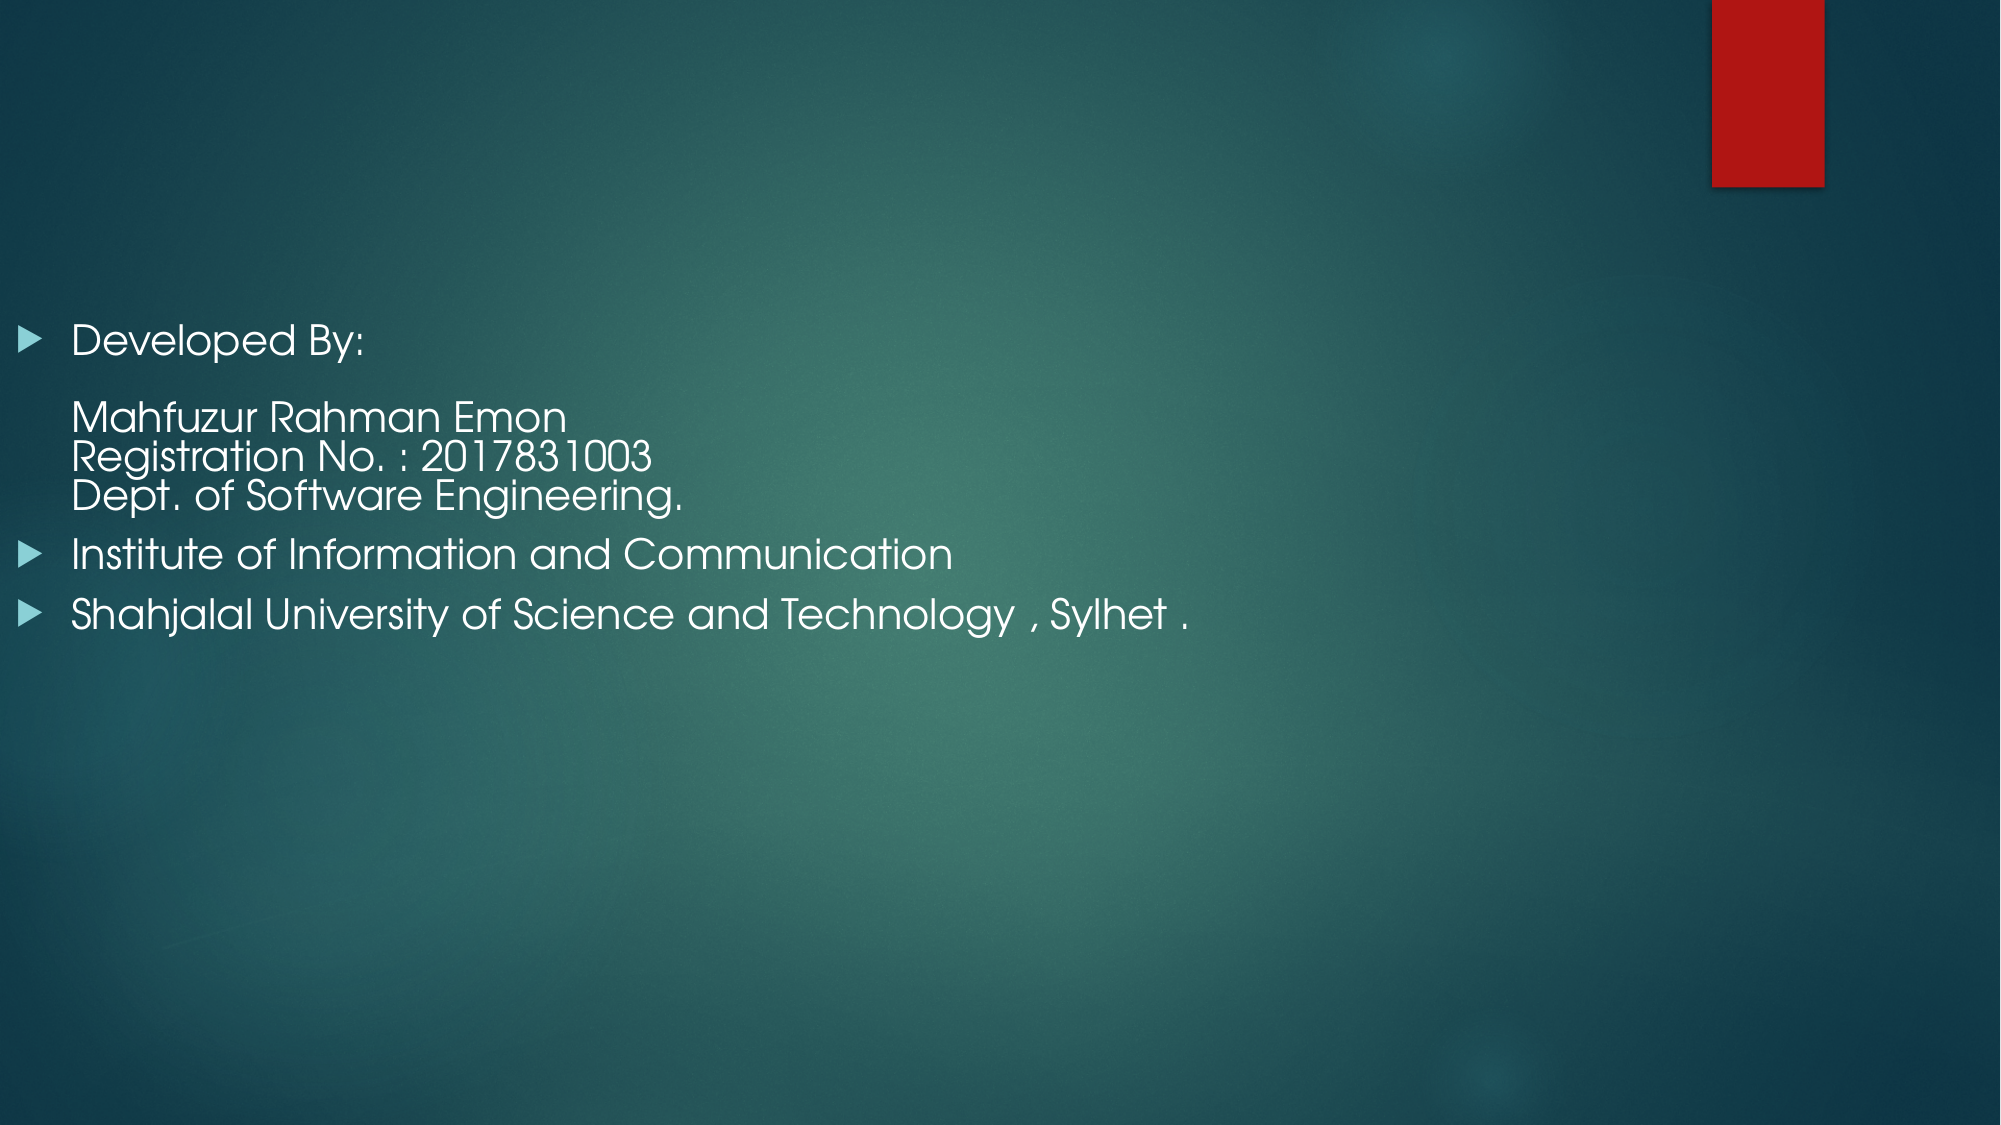

Developed By:
Mahfuzur Rahman Emon
Registration No. : 2017831003
Dept. of Software Engineering.
Institute of Information and Communication
Shahjalal University of Science and Technology , Sylhet .